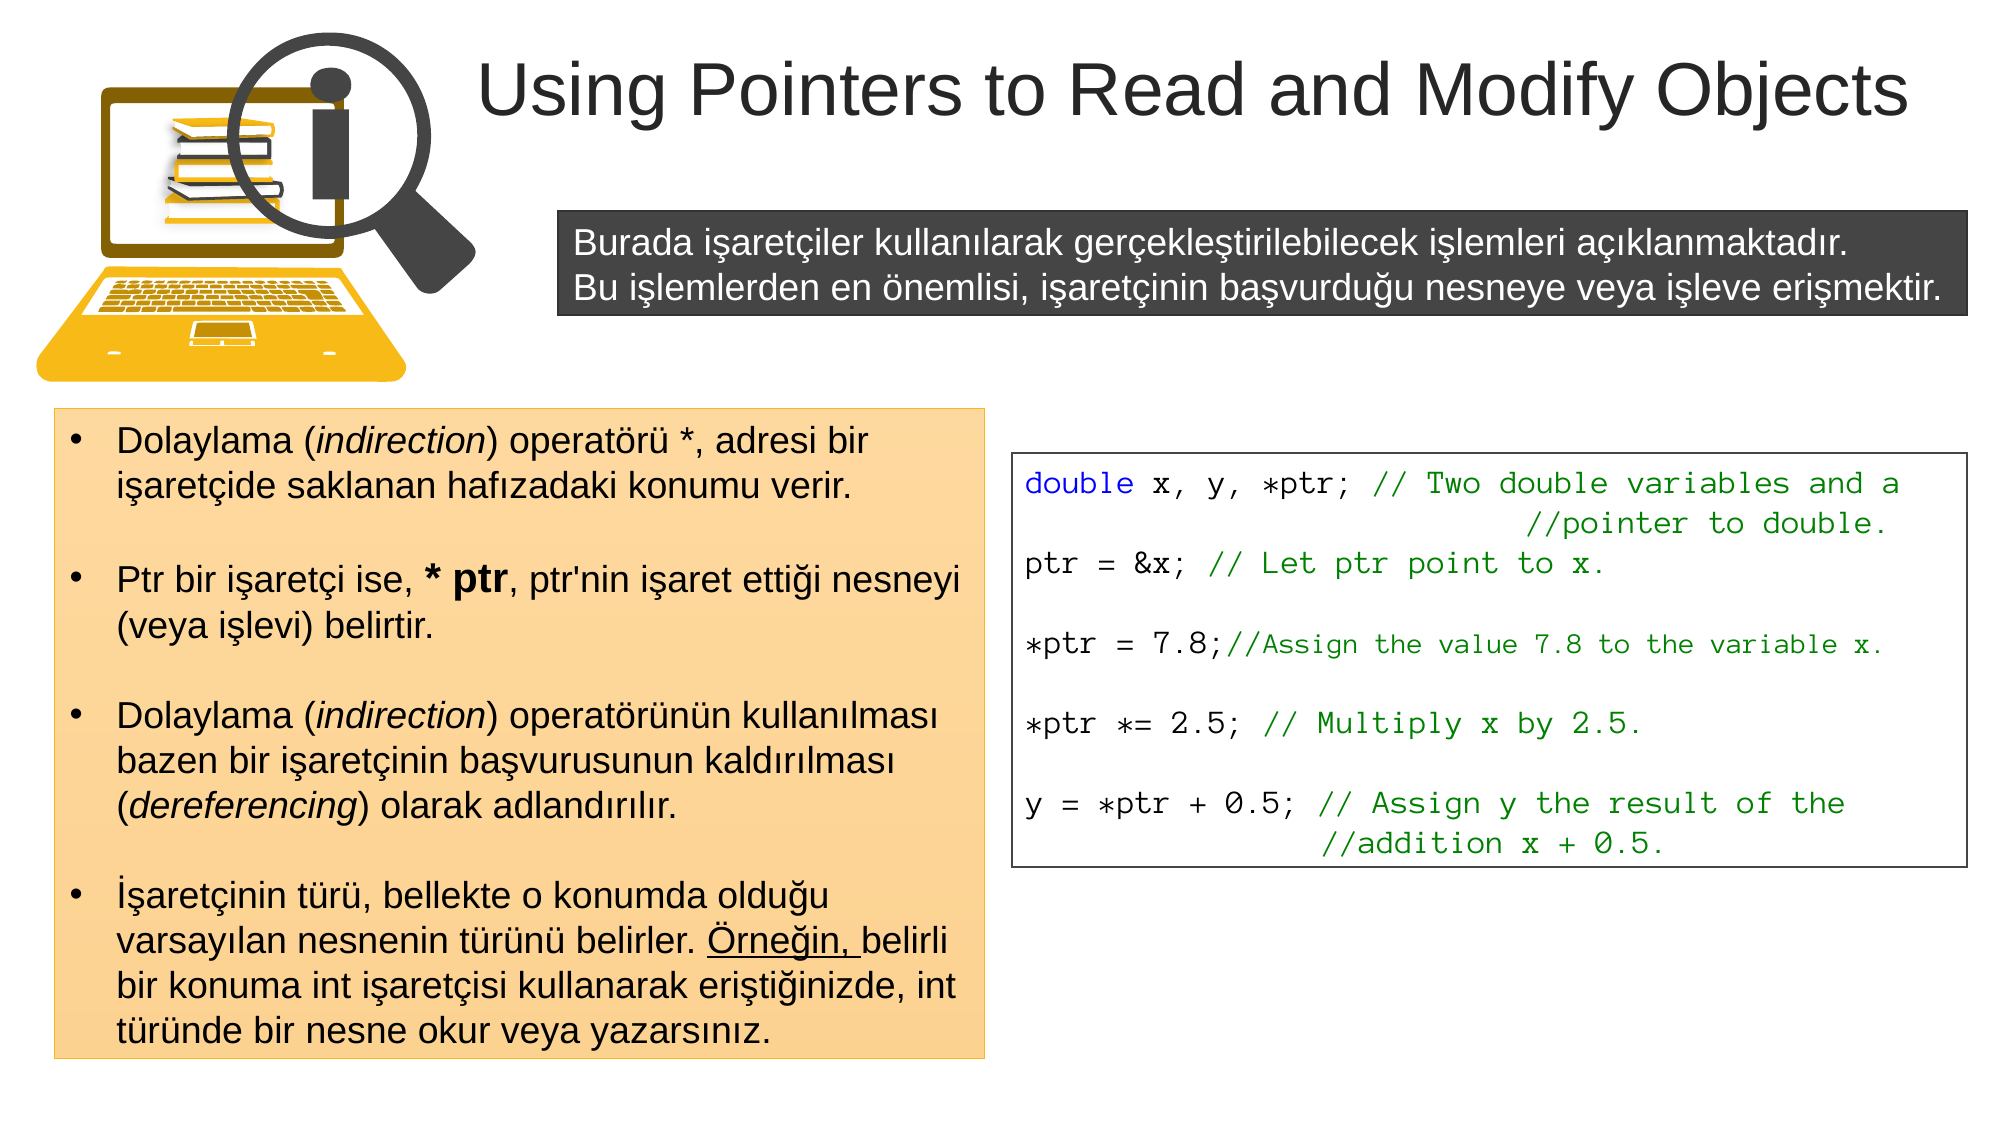

Using Pointers to Read and Modify Objects
Burada işaretçiler kullanılarak gerçekleştirilebilecek işlemleri açıklanmaktadır.
Bu işlemlerden en önemlisi, işaretçinin başvurduğu nesneye veya işleve erişmektir.
Dolaylama (indirection) operatörü *, adresi bir işaretçide saklanan hafızadaki konumu verir.

Ptr bir işaretçi ise, * ptr, ptr'nin işaret ettiği nesneyi (veya işlevi) belirtir.

Dolaylama (indirection) operatörünün kullanılması bazen bir işaretçinin başvurusunun kaldırılması (dereferencing) olarak adlandırılır.

İşaretçinin türü, bellekte o konumda olduğu varsayılan nesnenin türünü belirler. Örneğin, belirli bir konuma int işaretçisi kullanarak eriştiğinizde, int türünde bir nesne okur veya yazarsınız.
double x, y, *ptr; // Two double variables and a 	              	           //pointer to double.
ptr = &x; // Let ptr point to x.

*ptr = 7.8;//Assign the value 7.8 to the variable x.

*ptr *= 2.5; // Multiply x by 2.5.

y = *ptr + 0.5; // Assign y the result of the 	  	        //addition x + 0.5.